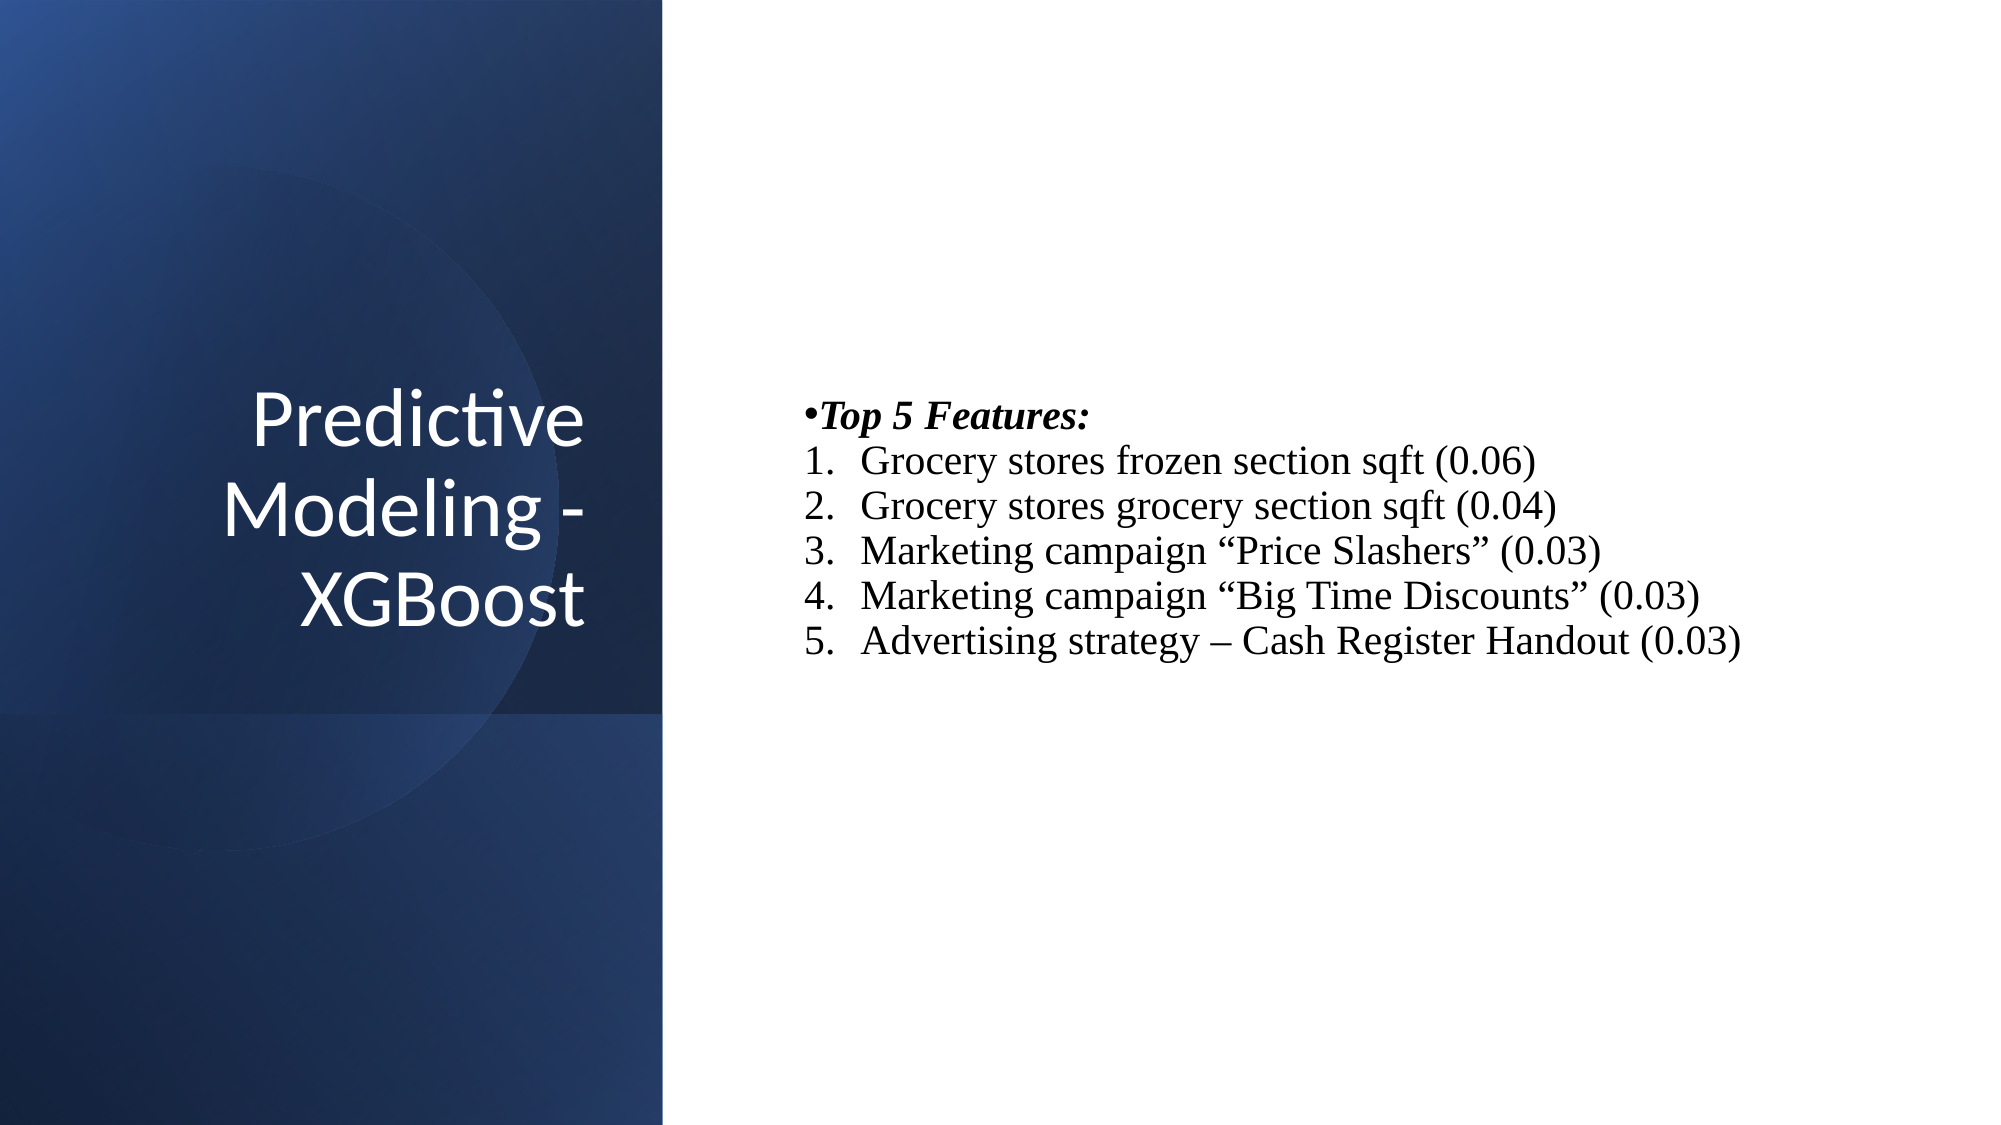

# Predictive Modeling - XGBoost
Top 5 Features:
Grocery stores frozen section sqft (0.06)
Grocery stores grocery section sqft (0.04)
Marketing campaign “Price Slashers” (0.03)
Marketing campaign “Big Time Discounts” (0.03)
Advertising strategy – Cash Register Handout (0.03)